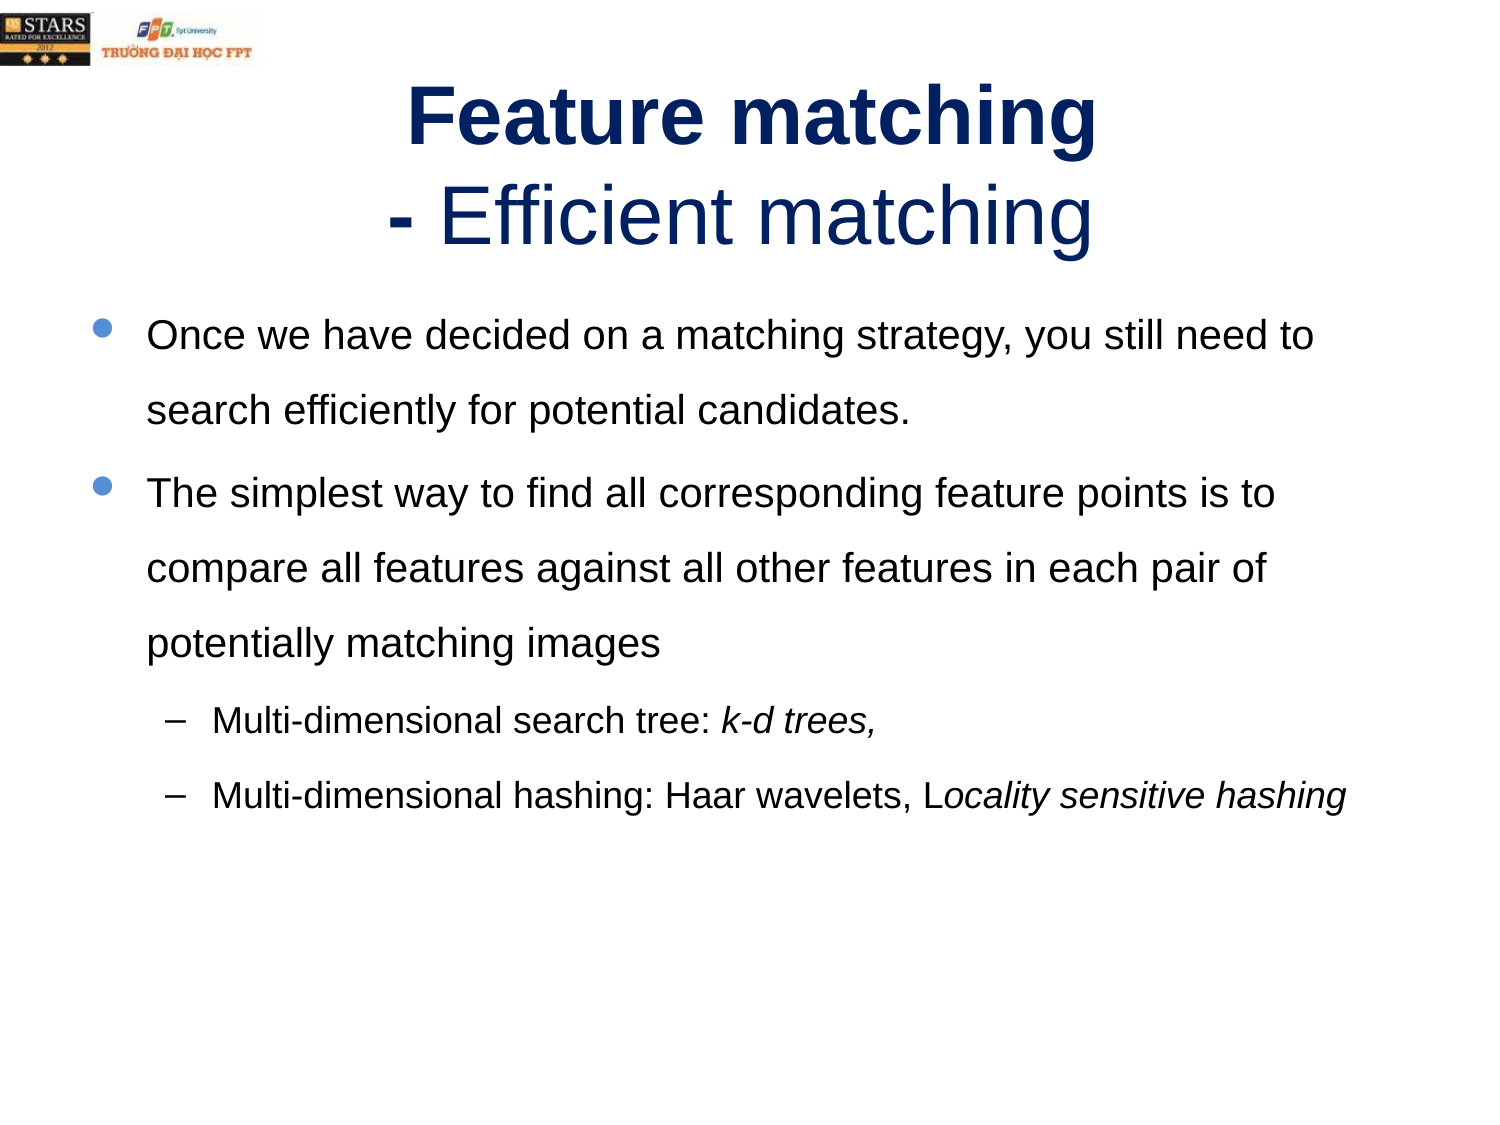

# Feature matching - Efficient matching
Once we have decided on a matching strategy, you still need to search efficiently for potential candidates.
The simplest way to find all corresponding feature points is to compare all features against all other features in each pair of potentially matching images
Multi-dimensional search tree: k-d trees,
Multi-dimensional hashing: Haar wavelets, Locality sensitive hashing